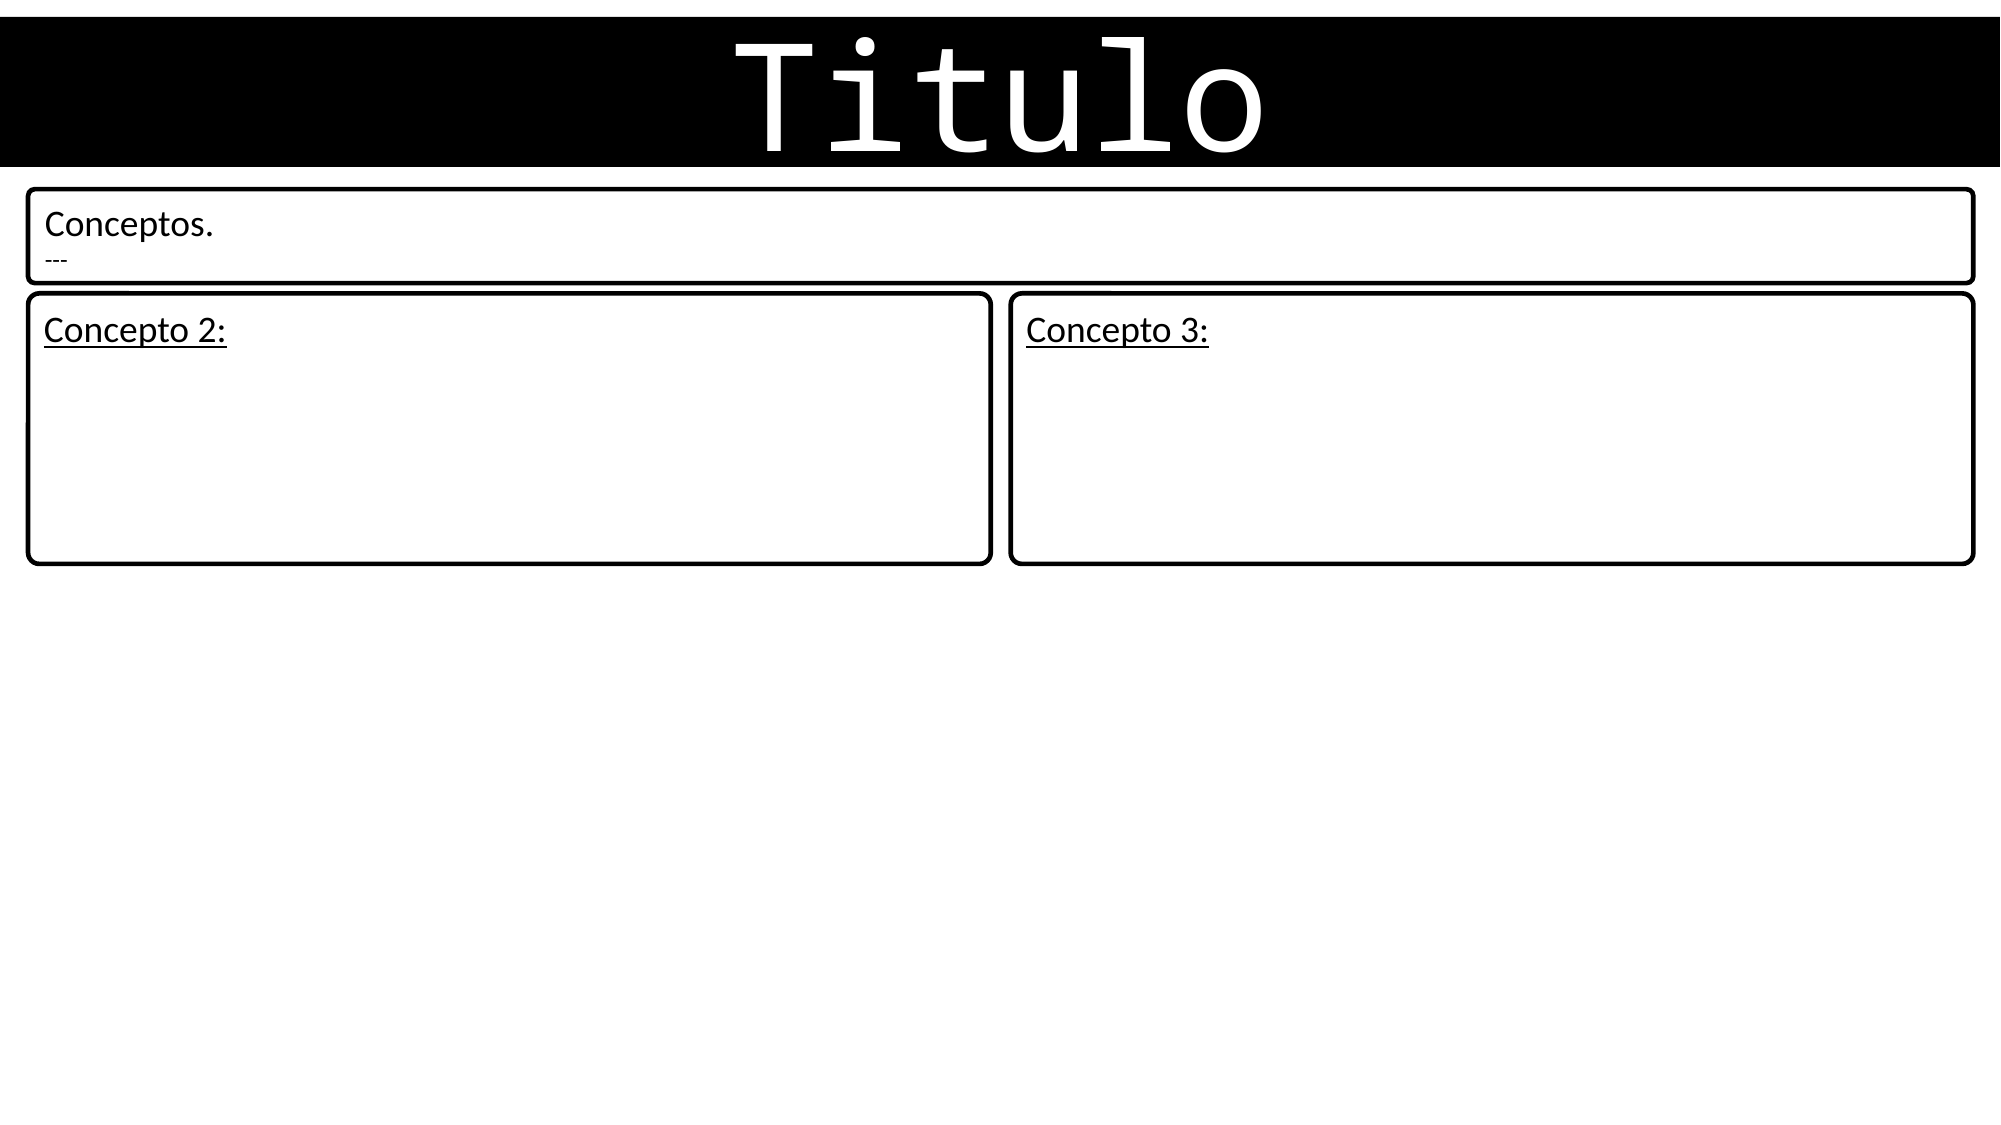

Titulo
Conceptos.
---

Concepto 2:
Concepto 3: